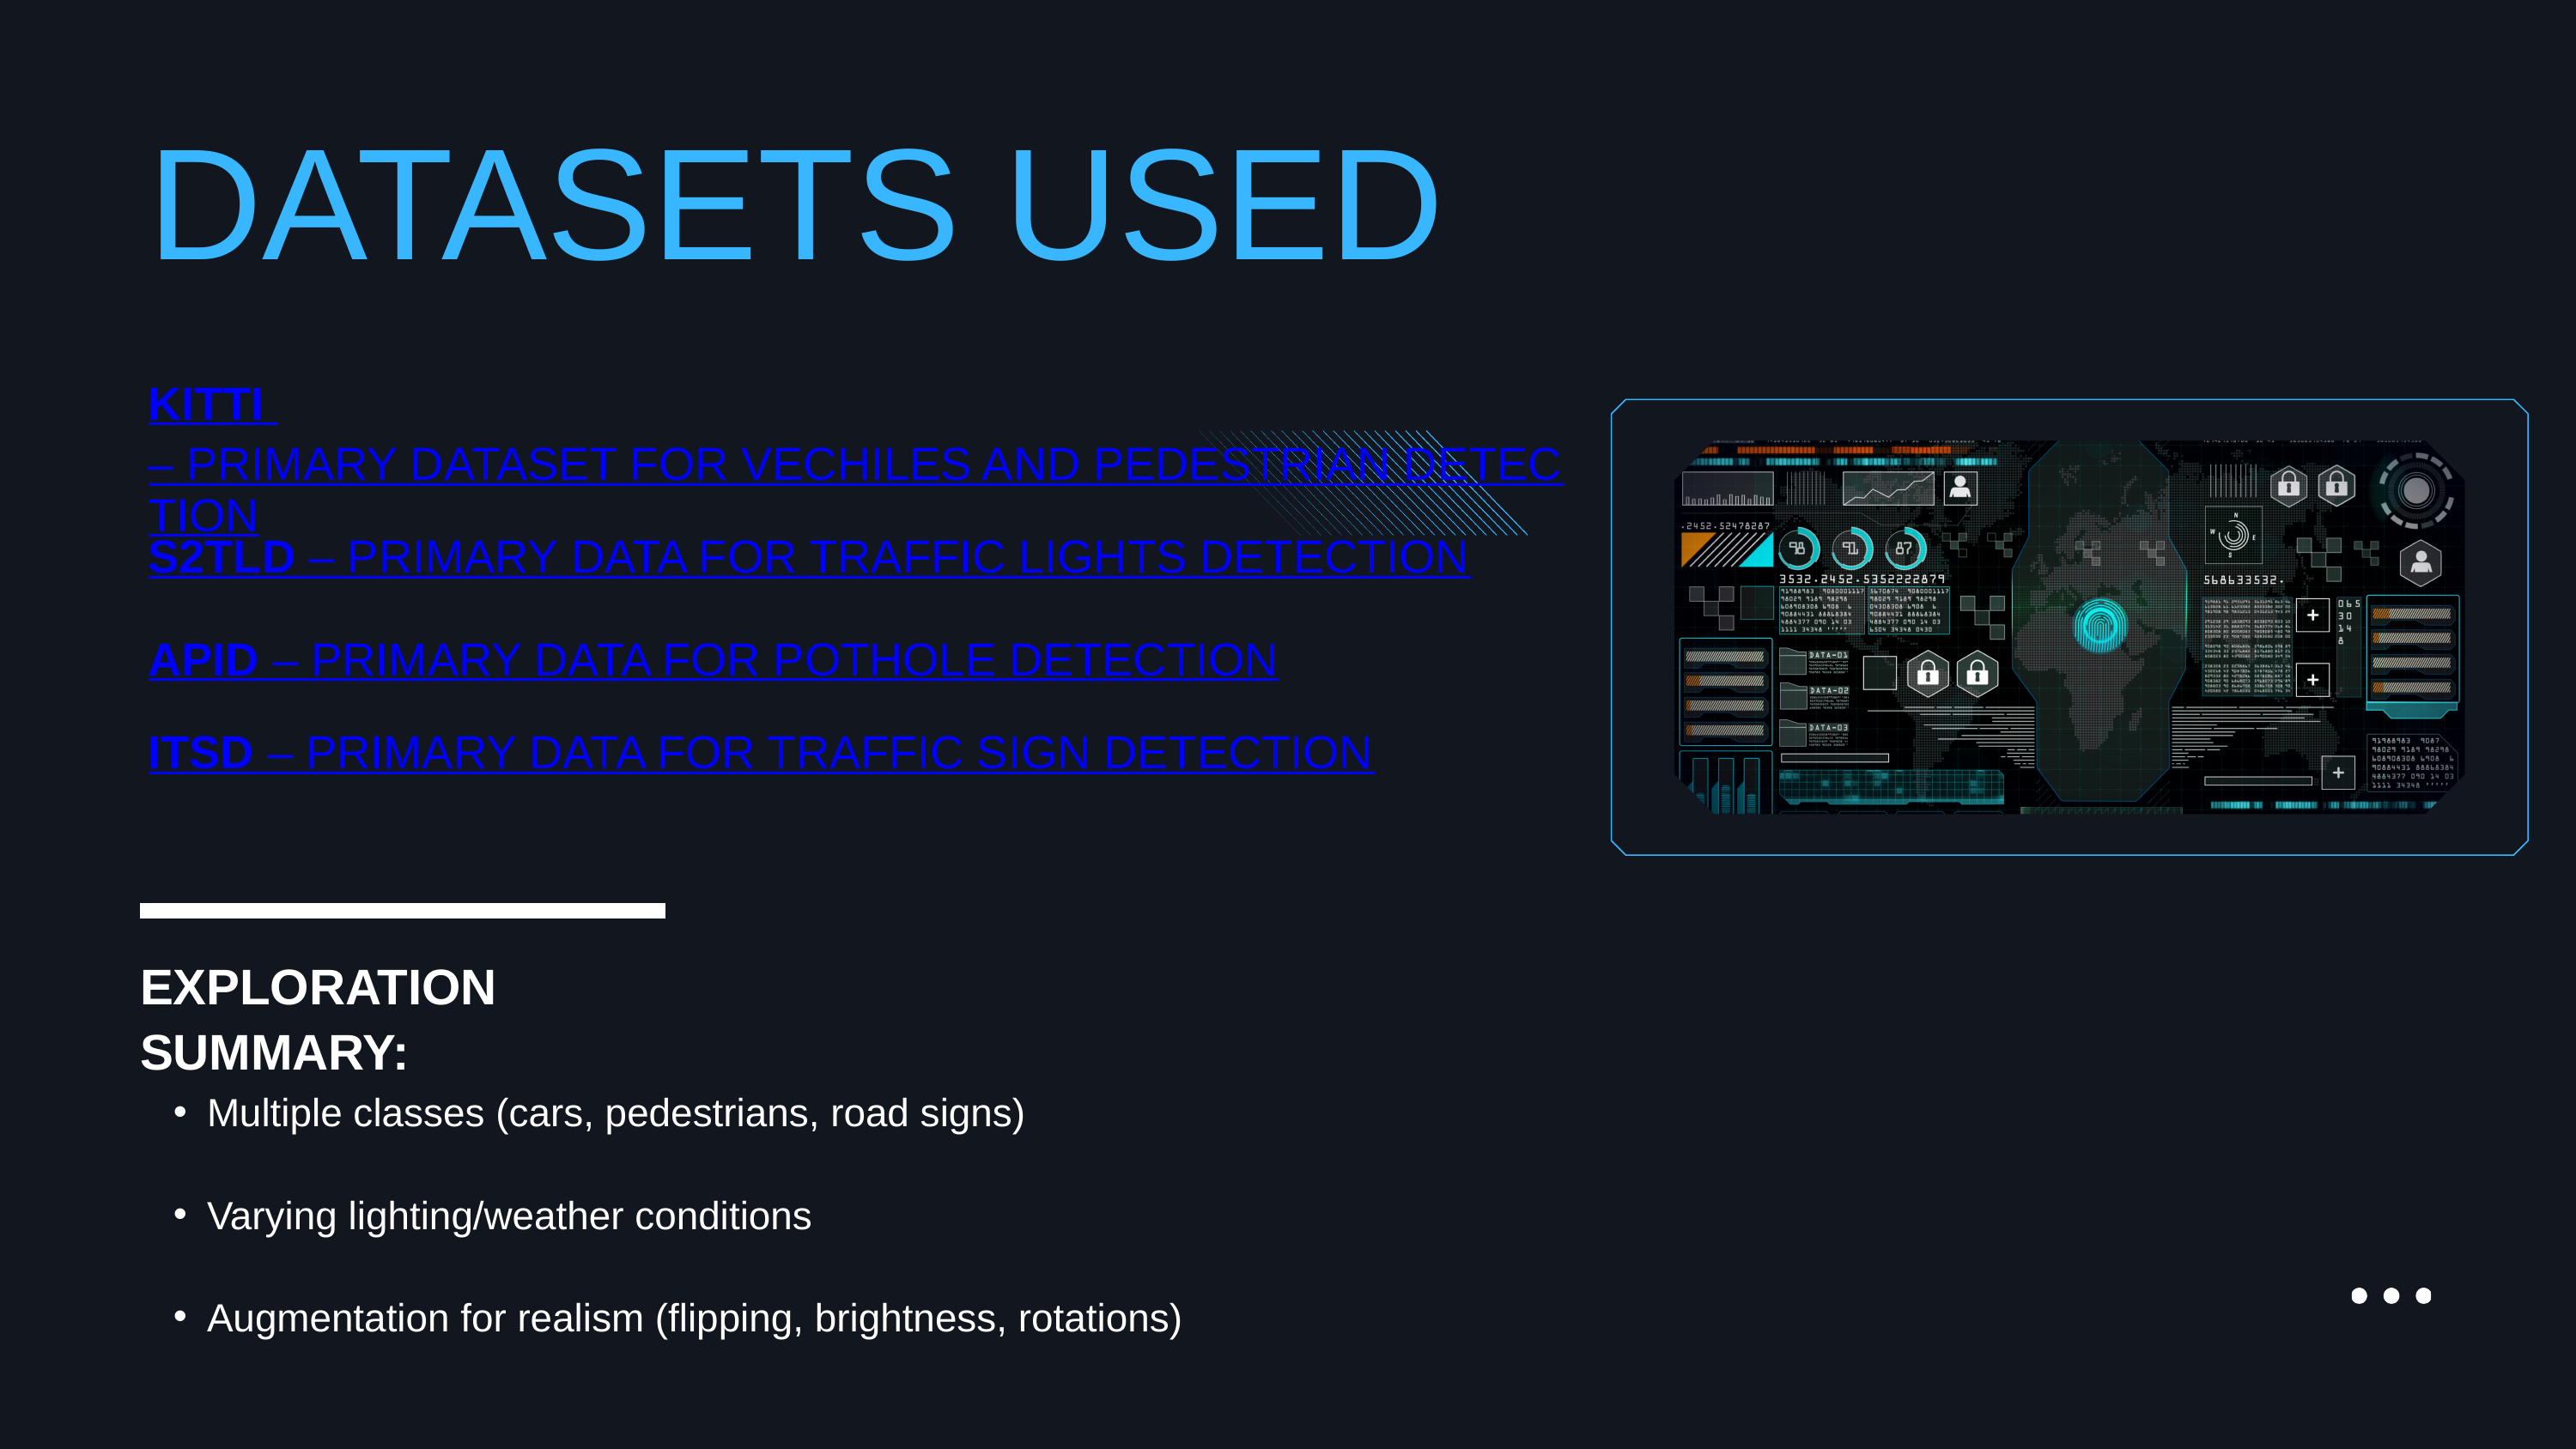

DATASETS USED
KITTI – PRIMARY DATASET FOR VECHILES AND PEDESTRIAN DETECTION

S2TLD – PRIMARY DATA FOR TRAFFIC LIGHTS DETECTION
APID – PRIMARY DATA FOR POTHOLE DETECTION
ITSD – PRIMARY DATA FOR TRAFFIC SIGN DETECTION

EXPLORATION SUMMARY:
Multiple classes (cars, pedestrians, road signs)

Varying lighting/weather conditions

Augmentation for realism (flipping, brightness, rotations)